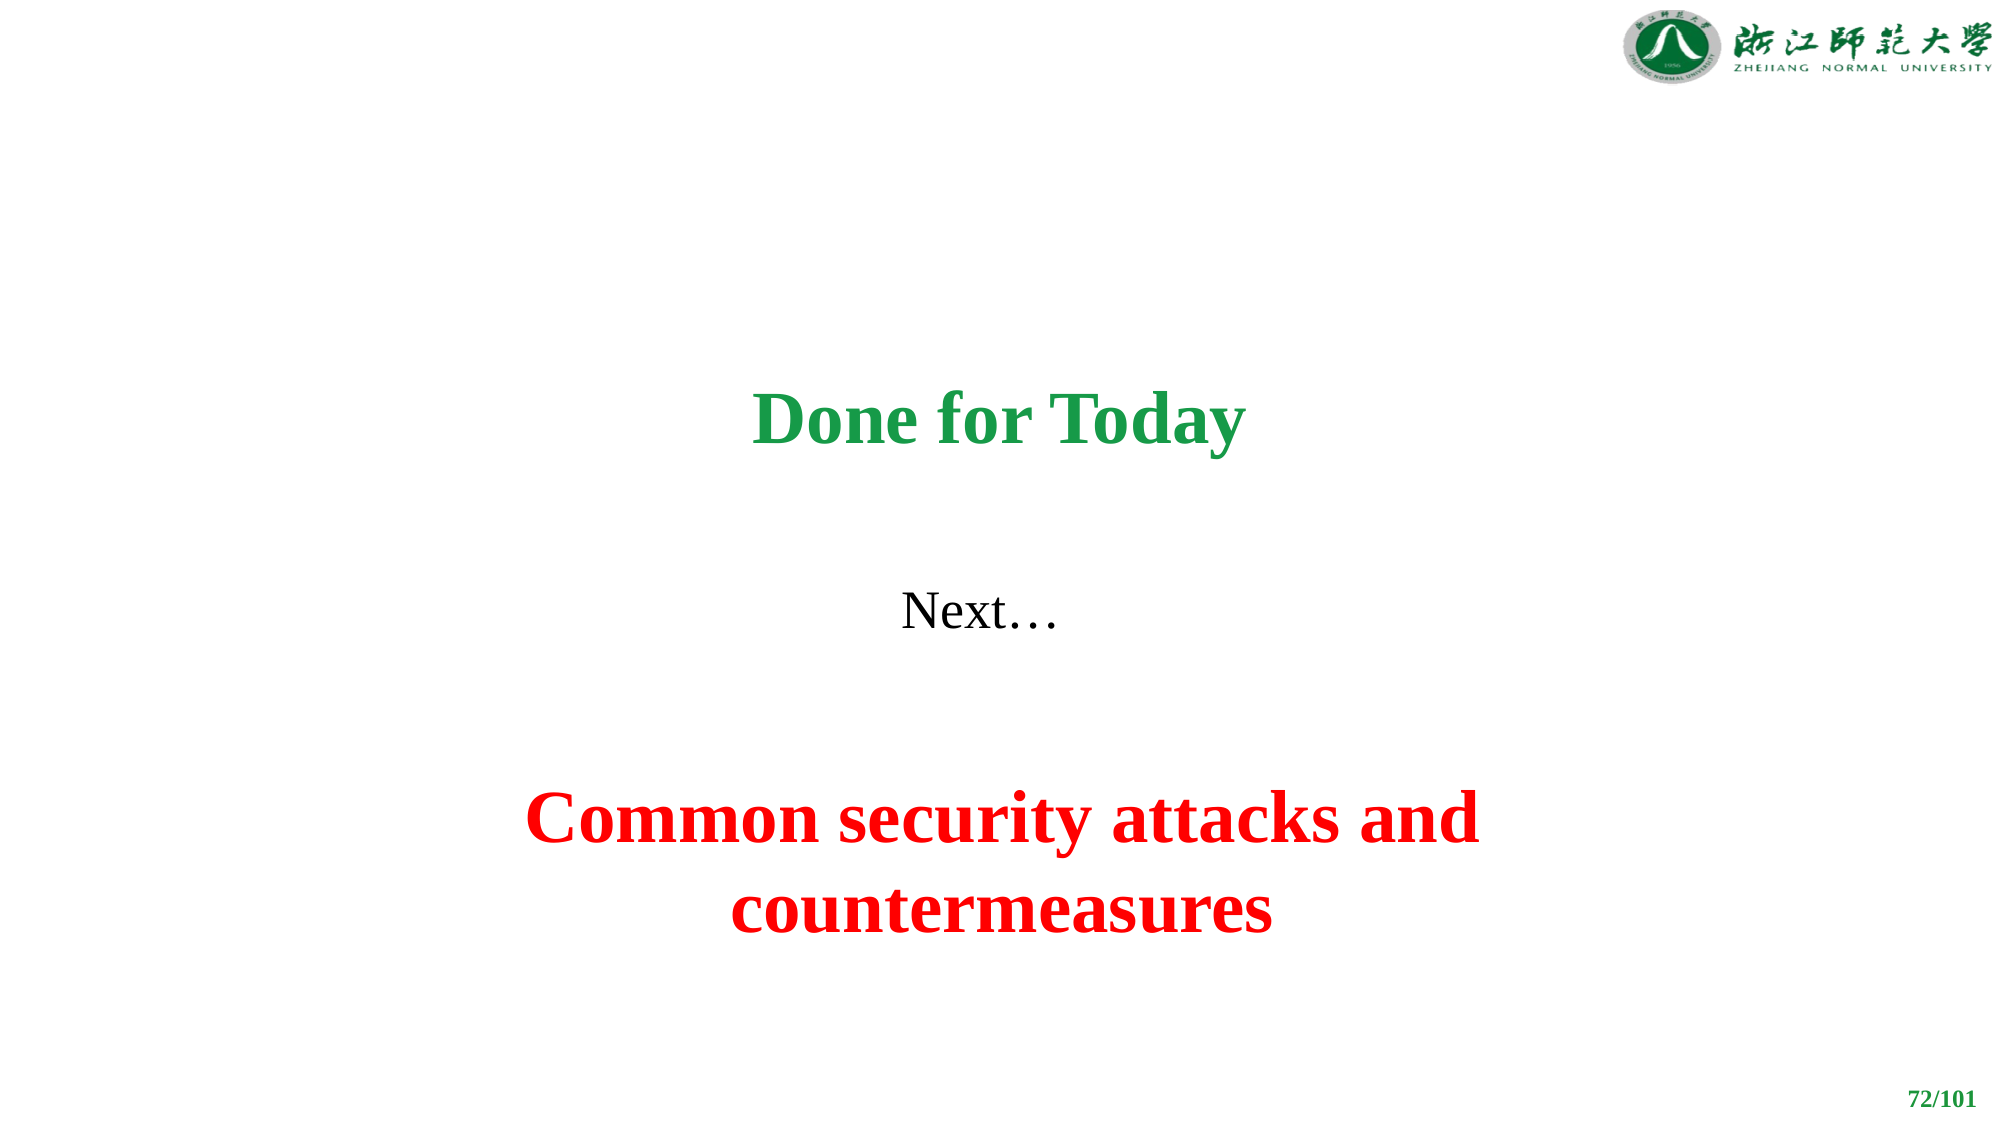

# Done for Today
Next…
Common security attacks and countermeasures